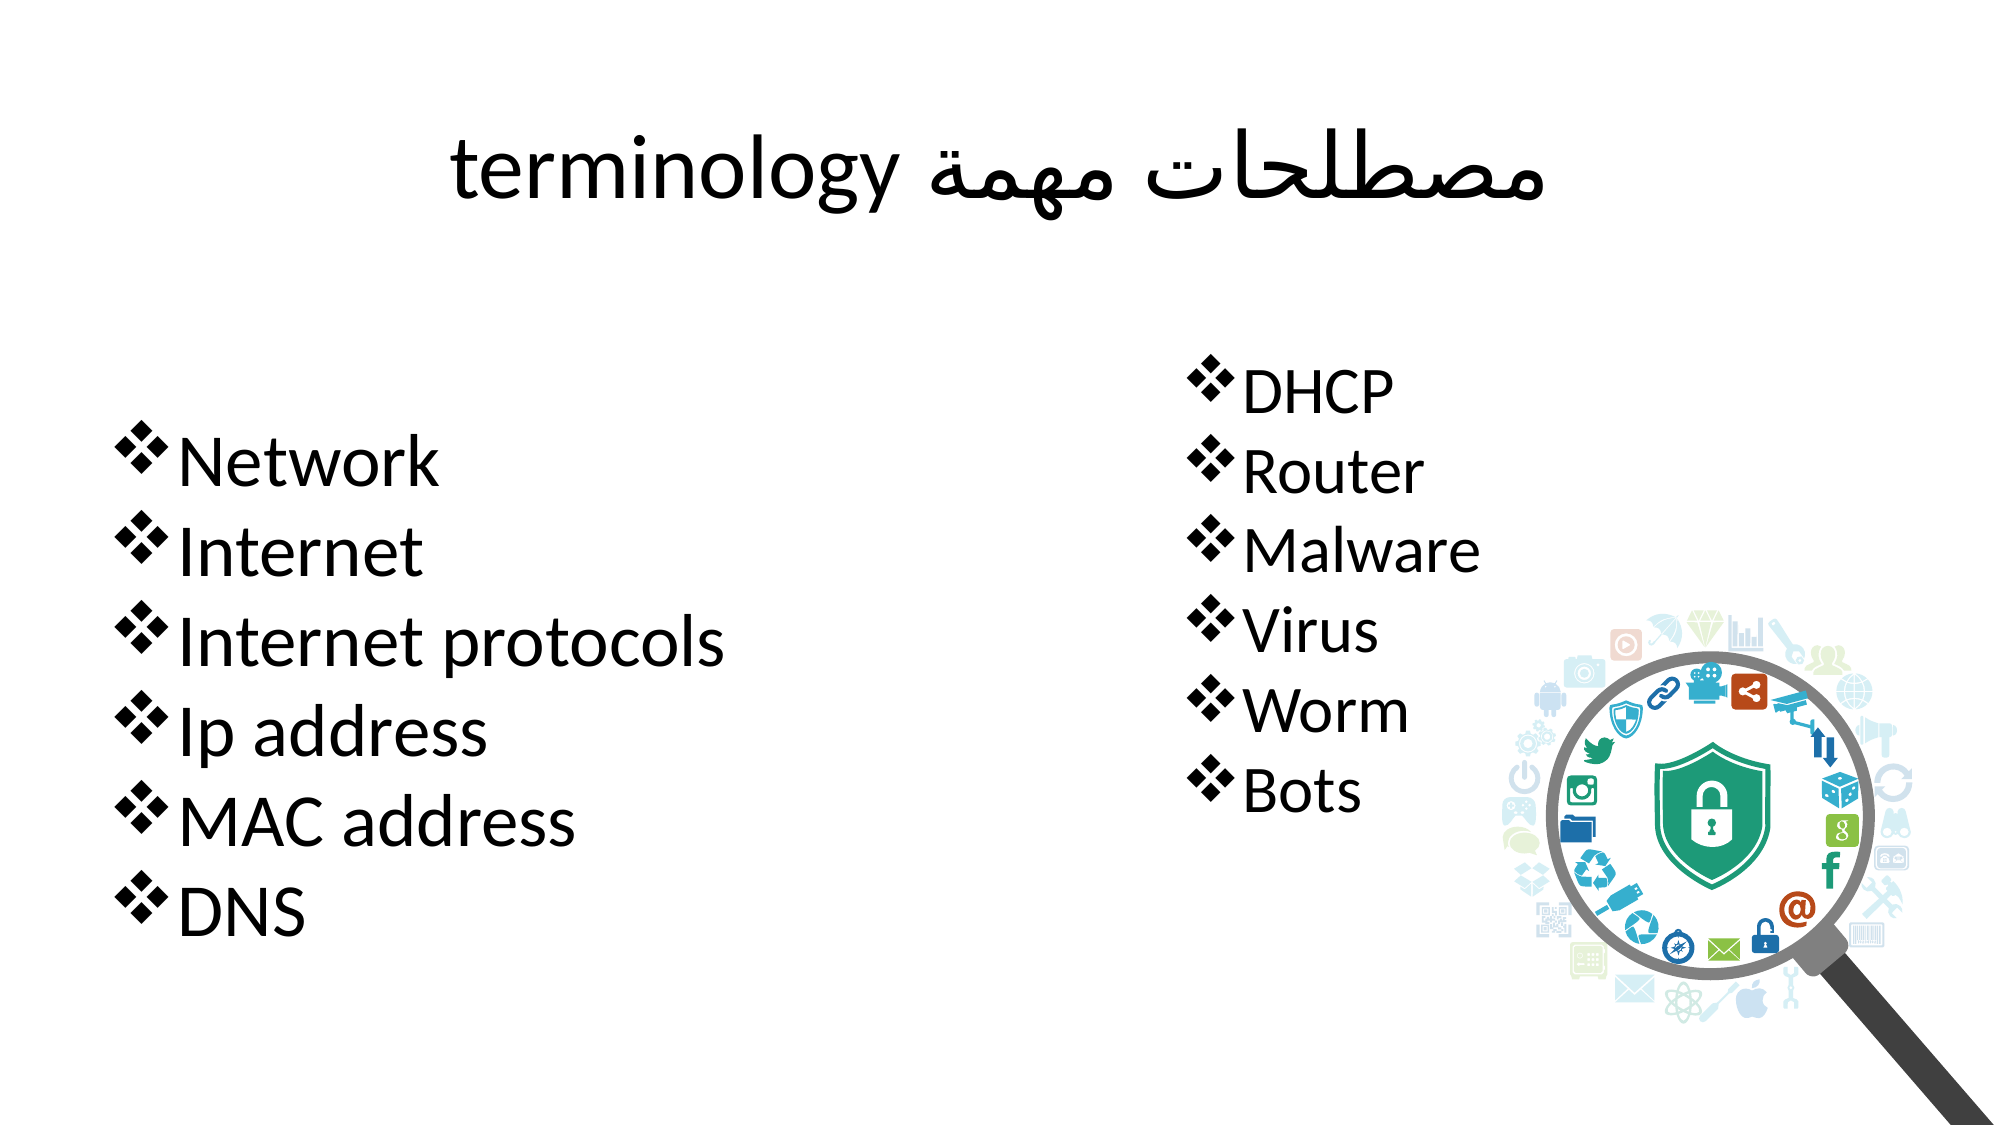

# مصطلحات مهمة terminology
DHCP
Router
Malware
Virus
Worm
Bots
Network
Internet
Internet protocols
Ip address
MAC address
DNS